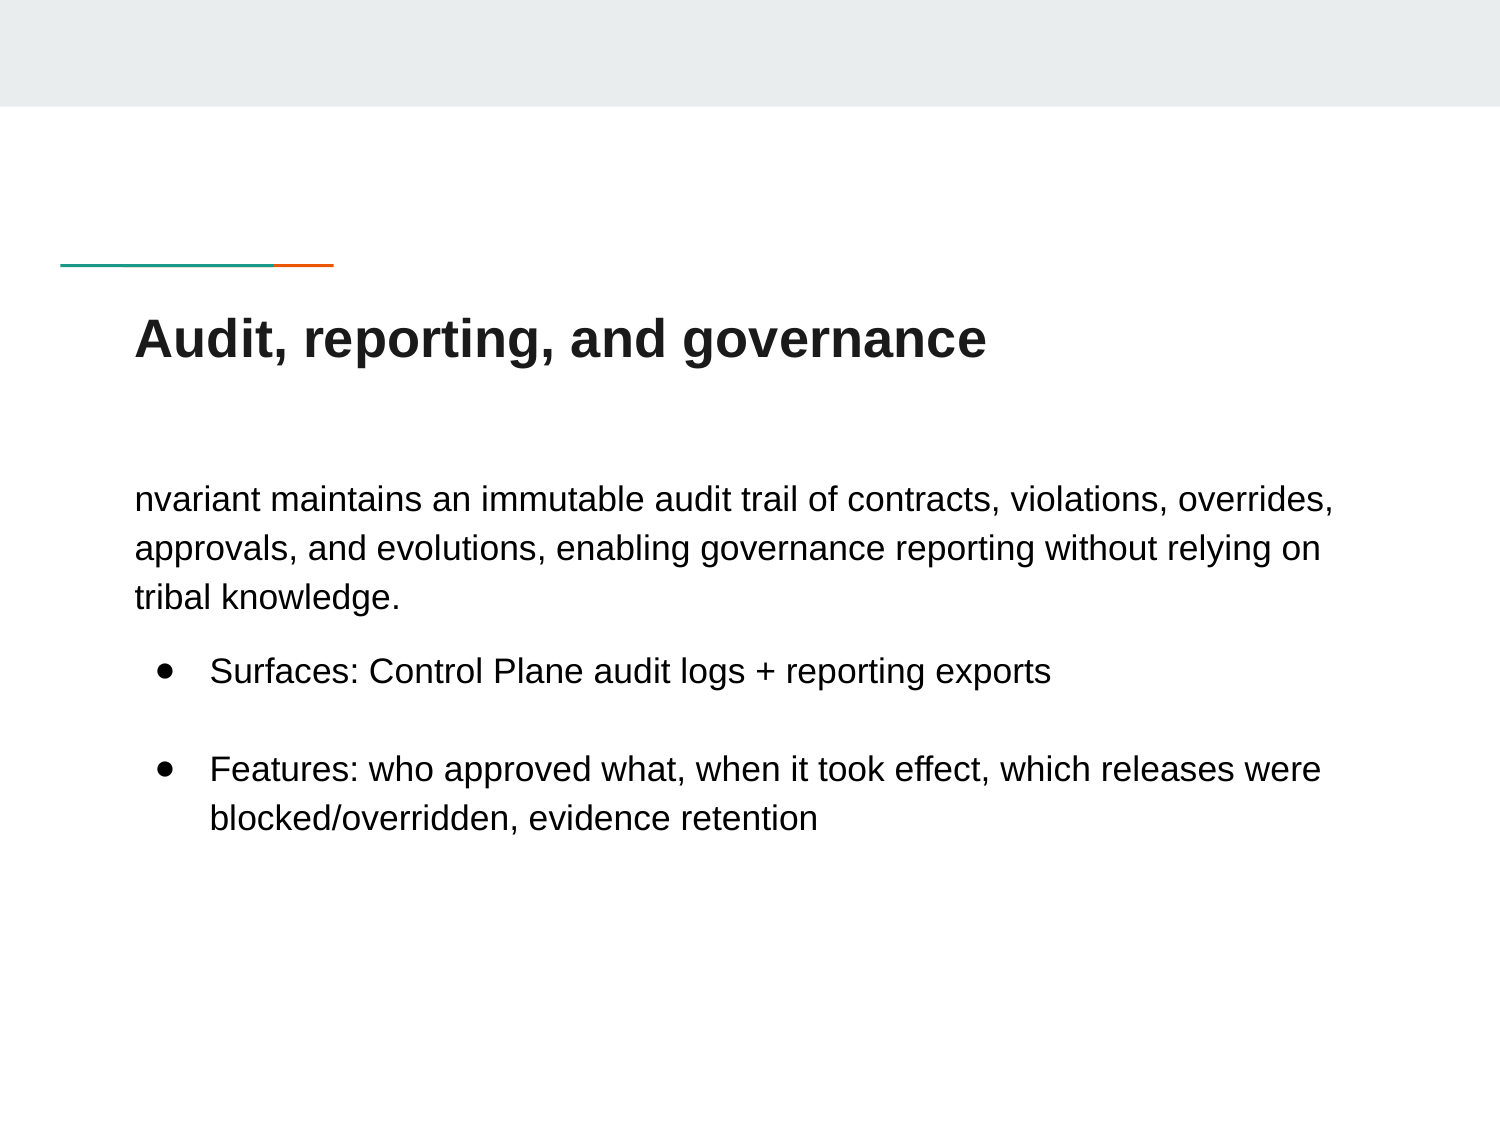

# Audit, reporting, and governance
nvariant maintains an immutable audit trail of contracts, violations, overrides, approvals, and evolutions, enabling governance reporting without relying on tribal knowledge.
Surfaces: Control Plane audit logs + reporting exports
Features: who approved what, when it took effect, which releases were blocked/overridden, evidence retention